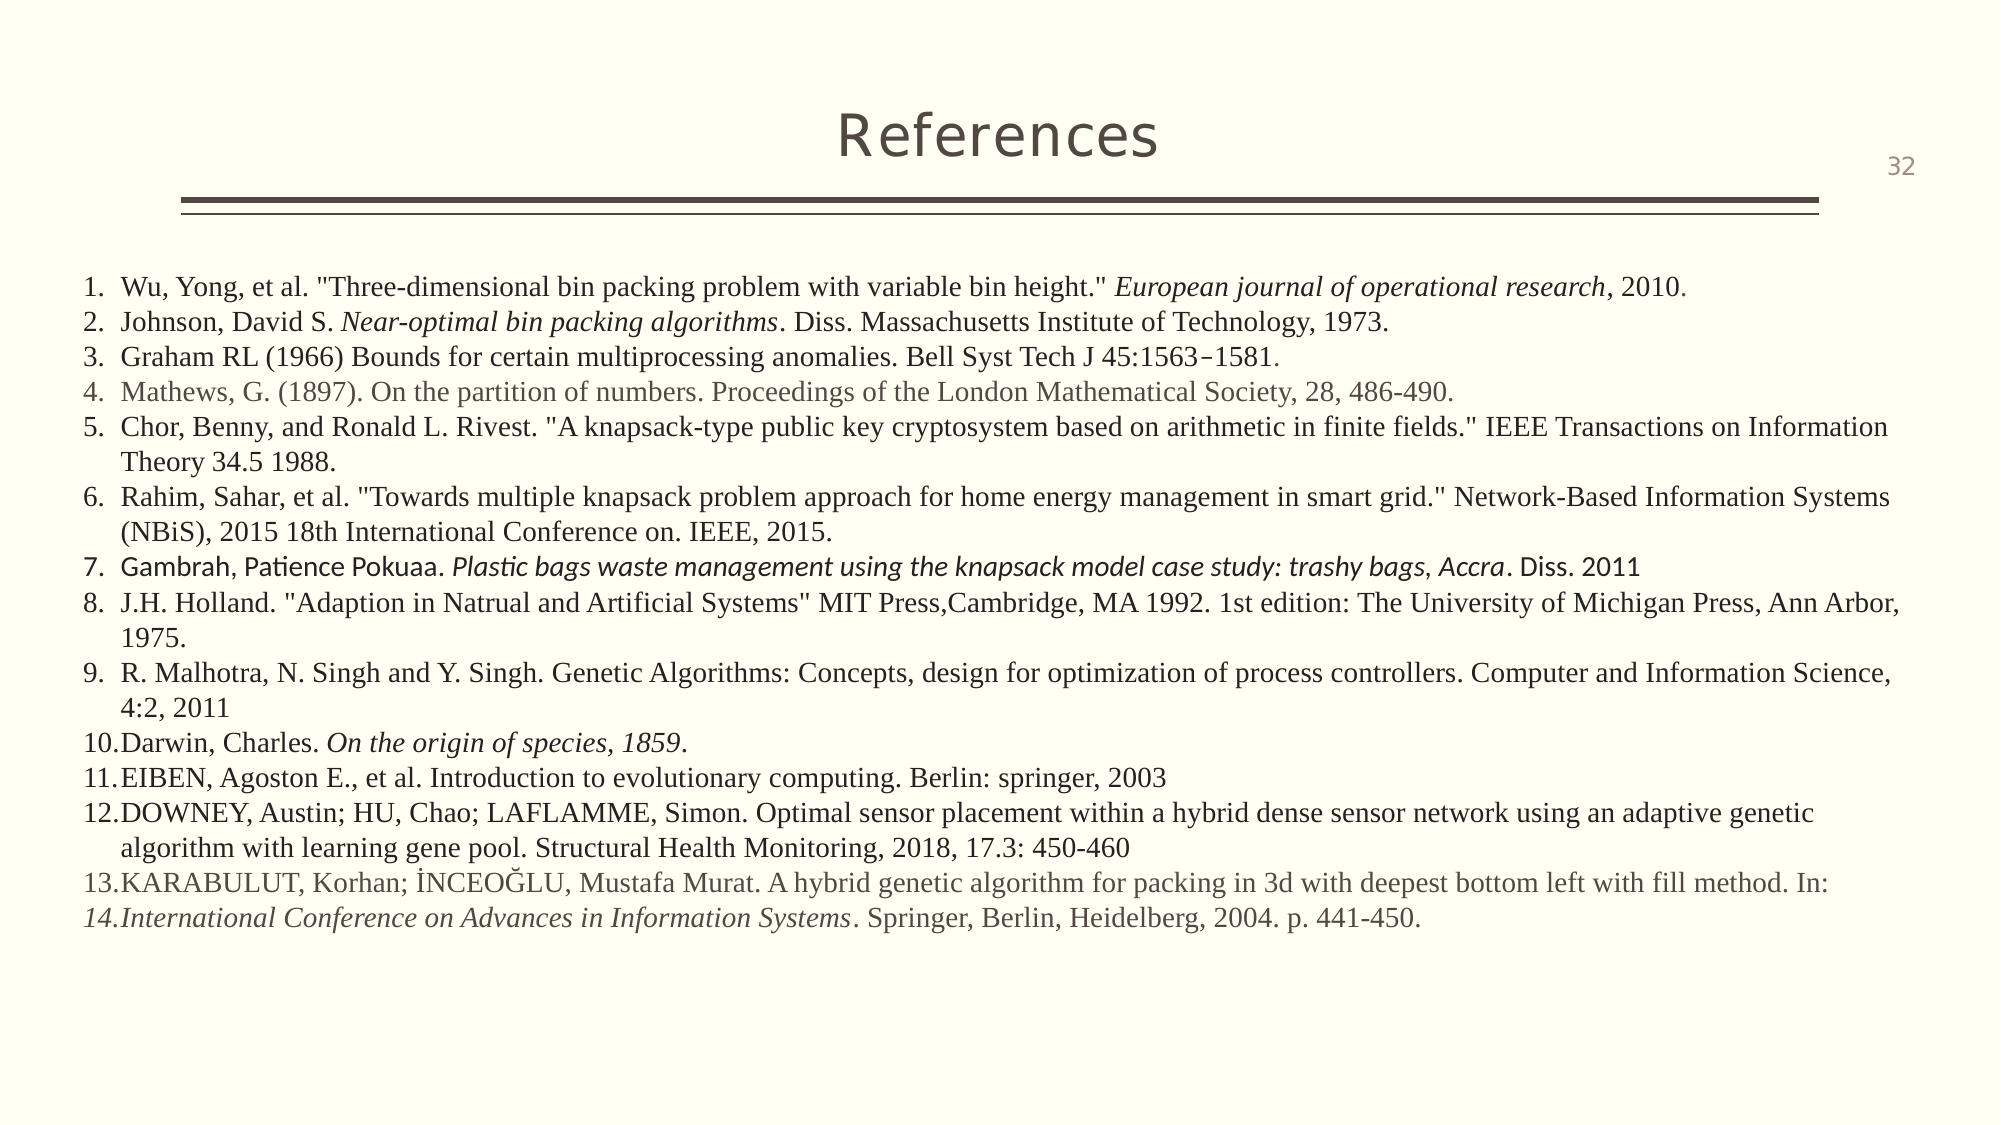

# References

32
Wu, Yong, et al. "Three-dimensional bin packing problem with variable bin height." European journal of operational research, 2010.
Johnson, David S. Near-optimal bin packing algorithms. Diss. Massachusetts Institute of Technology, 1973.
Graham RL (1966) Bounds for certain multiprocessing anomalies. Bell Syst Tech J 45:1563–1581.
Mathews, G. (1897). On the partition of numbers. Proceedings of the London Mathematical Society, 28, 486-490.
Chor, Benny, and Ronald L. Rivest. "A knapsack-type public key cryptosystem based on arithmetic in finite fields." IEEE Transactions on Information Theory 34.5 1988.
Rahim, Sahar, et al. "Towards multiple knapsack problem approach for home energy management in smart grid." Network-Based Information Systems (NBiS), 2015 18th International Conference on. IEEE, 2015.‏
Gambrah, Patience Pokuaa. Plastic bags waste management using the knapsack model case study: trashy bags, Accra. Diss. 2011
‏J.H. Holland. "Adaption in Natrual and Artificial Systems" MIT Press,Cambridge, MA 1992. 1st edition: The University of Michigan Press, Ann Arbor, 1975.
R. Malhotra, N. Singh and Y. Singh. Genetic Algorithms: Concepts, design for optimization of process controllers. Computer and Information Science, 4:2, 2011
Darwin, Charles. On the origin of species, 1859.
EIBEN, Agoston E., et al. Introduction to evolutionary computing. Berlin: springer, 2003
DOWNEY, Austin; HU, Chao; LAFLAMME, Simon. Optimal sensor placement within a hybrid dense sensor network using an adaptive genetic algorithm with learning gene pool. Structural Health Monitoring, 2018, 17.3: 450-460
KARABULUT, Korhan; İNCEOĞLU, Mustafa Murat. A hybrid genetic algorithm for packing in 3d with deepest bottom left with fill method. In:
International Conference on Advances in Information Systems. Springer, Berlin, Heidelberg, 2004. p. 441-450.